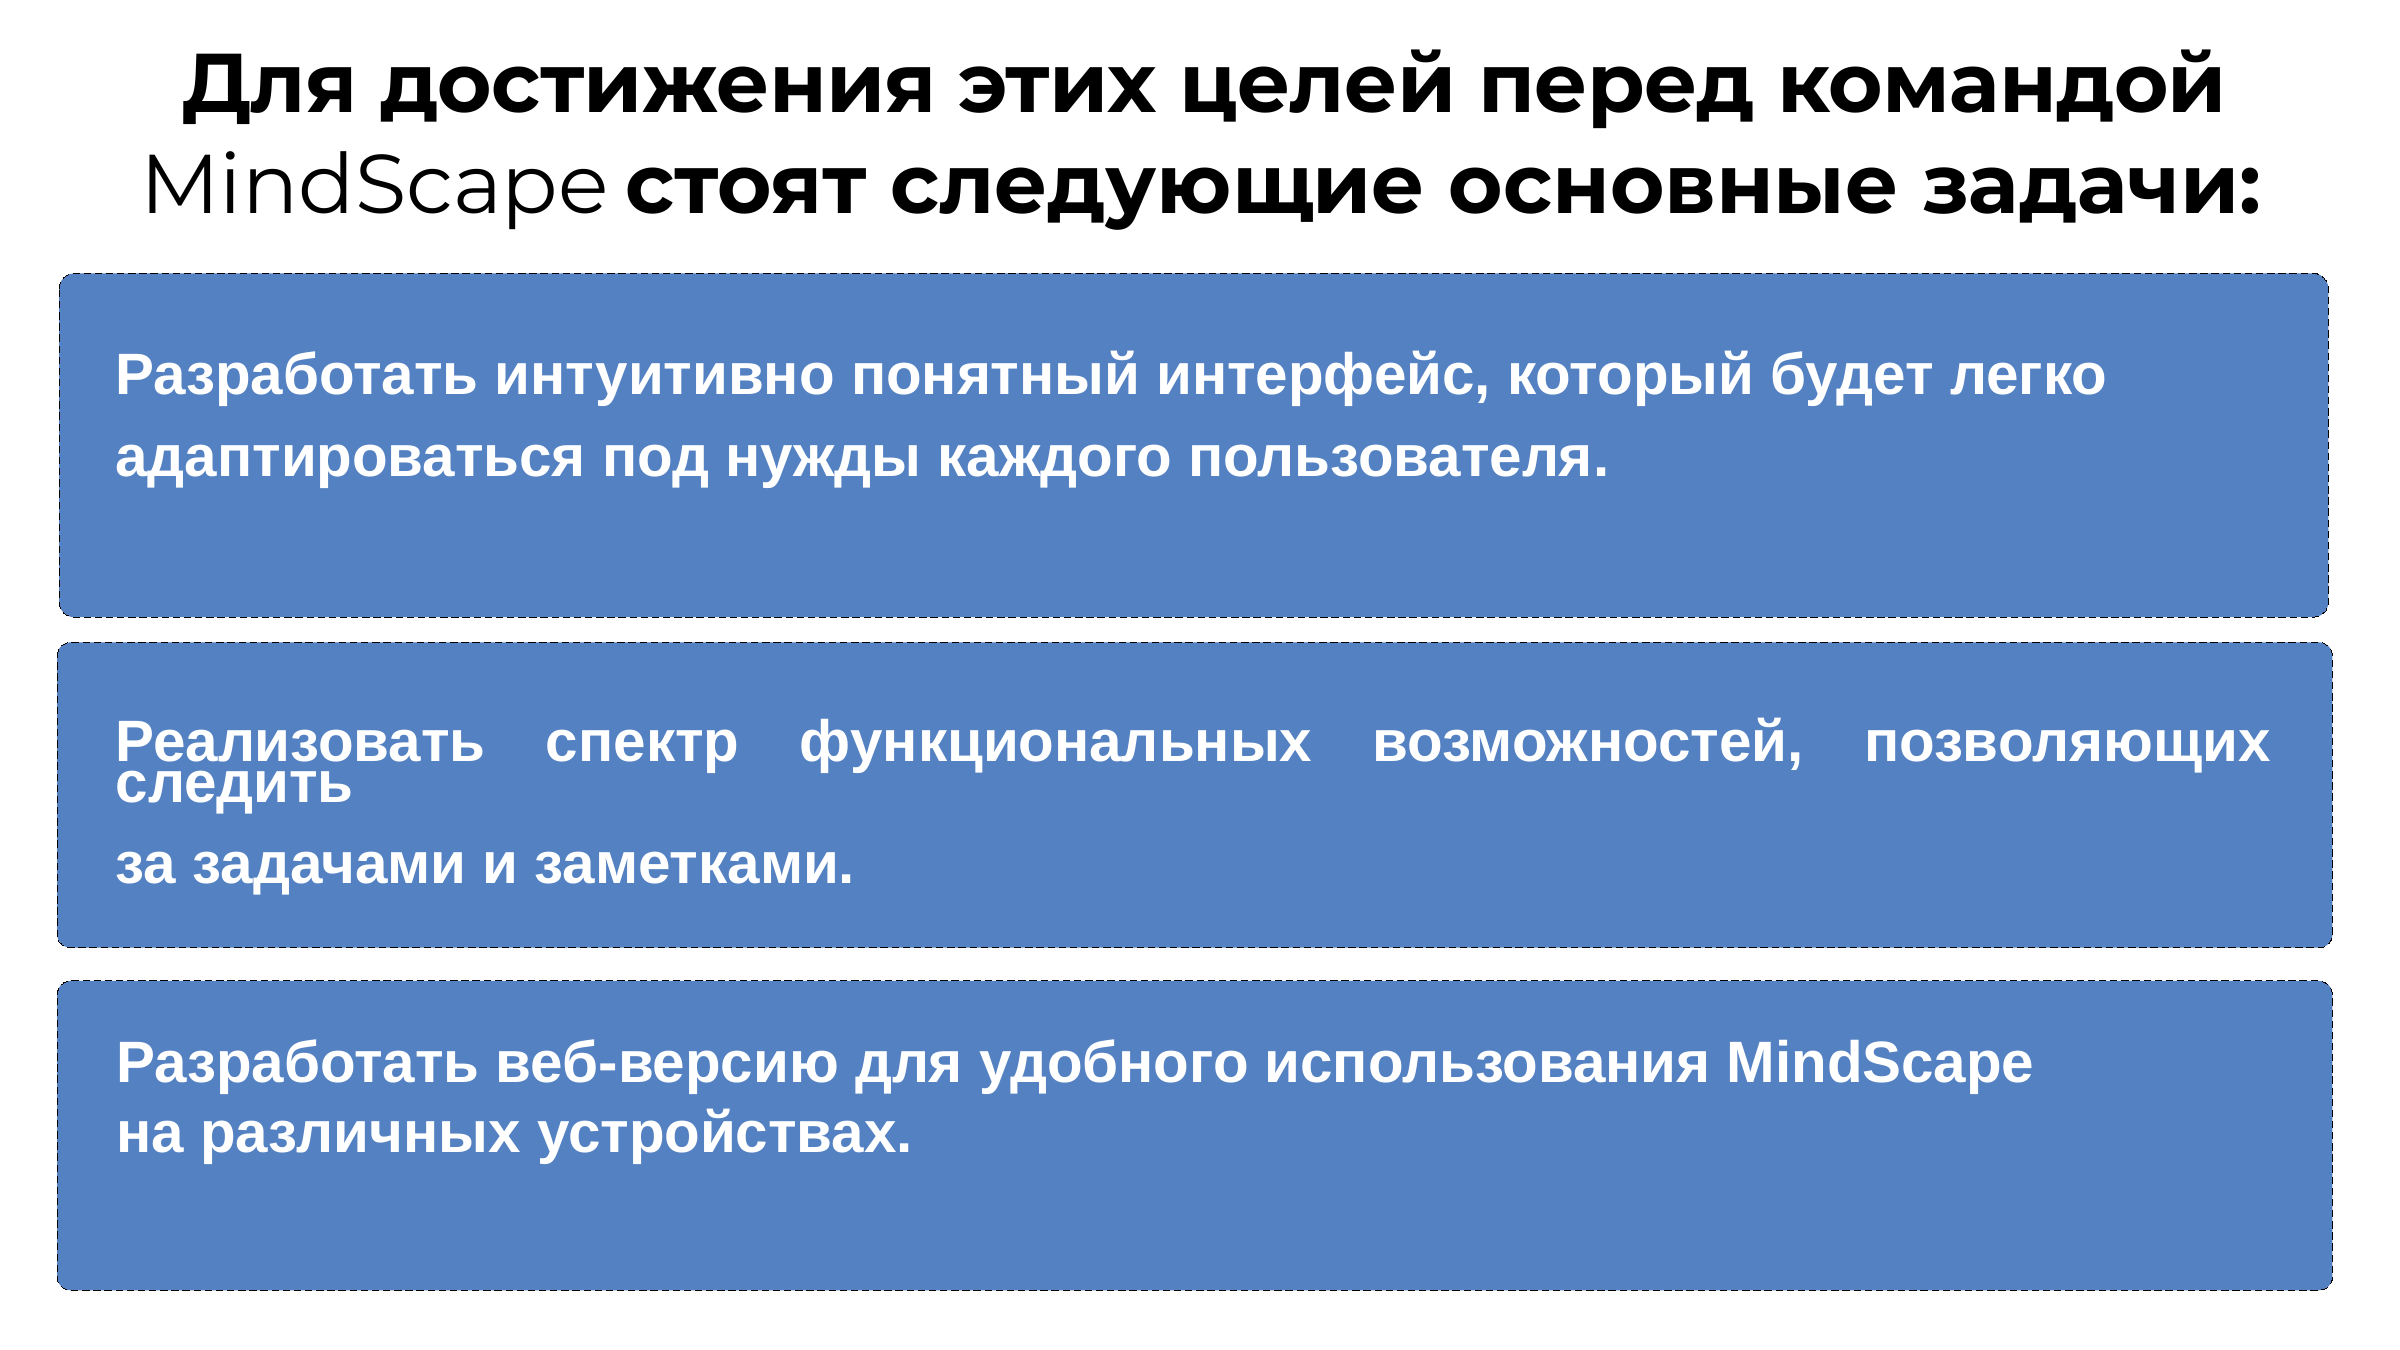

Для достижения этих целей перед командой

MindScape стоят следующие основные задачи:

Разработать интуитивно понятный интерфейс, который будет легко

адаптироваться под нужды каждого пользователя.

Реализовать спектр функциональных возможностей, позволяющих следить

за задачами и заметками.

Разработать веб-версию для удобного использования MindScape
на различных устройствах.